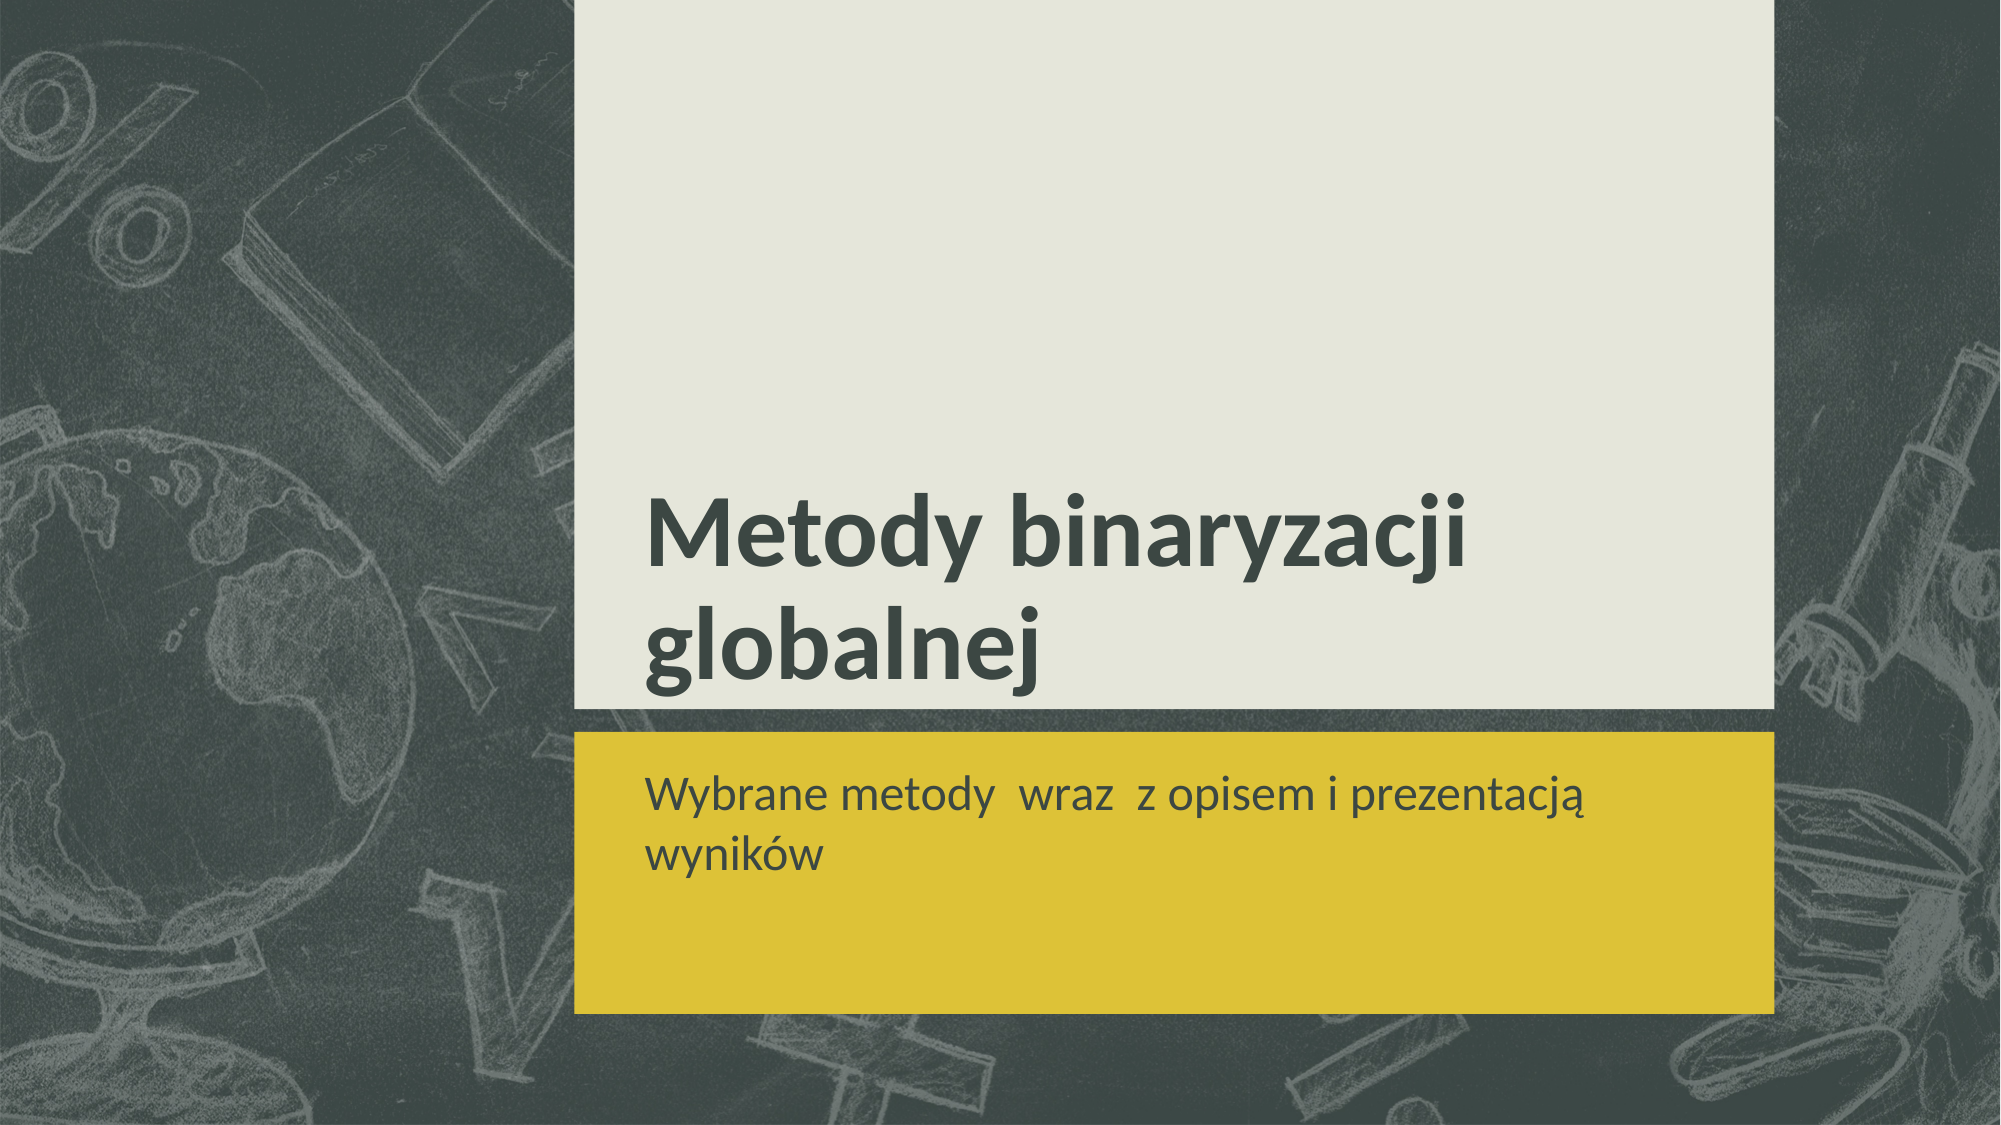

# Metody binaryzacji globalnej
Wybrane metody  wraz  z opisem i prezentacją wyników